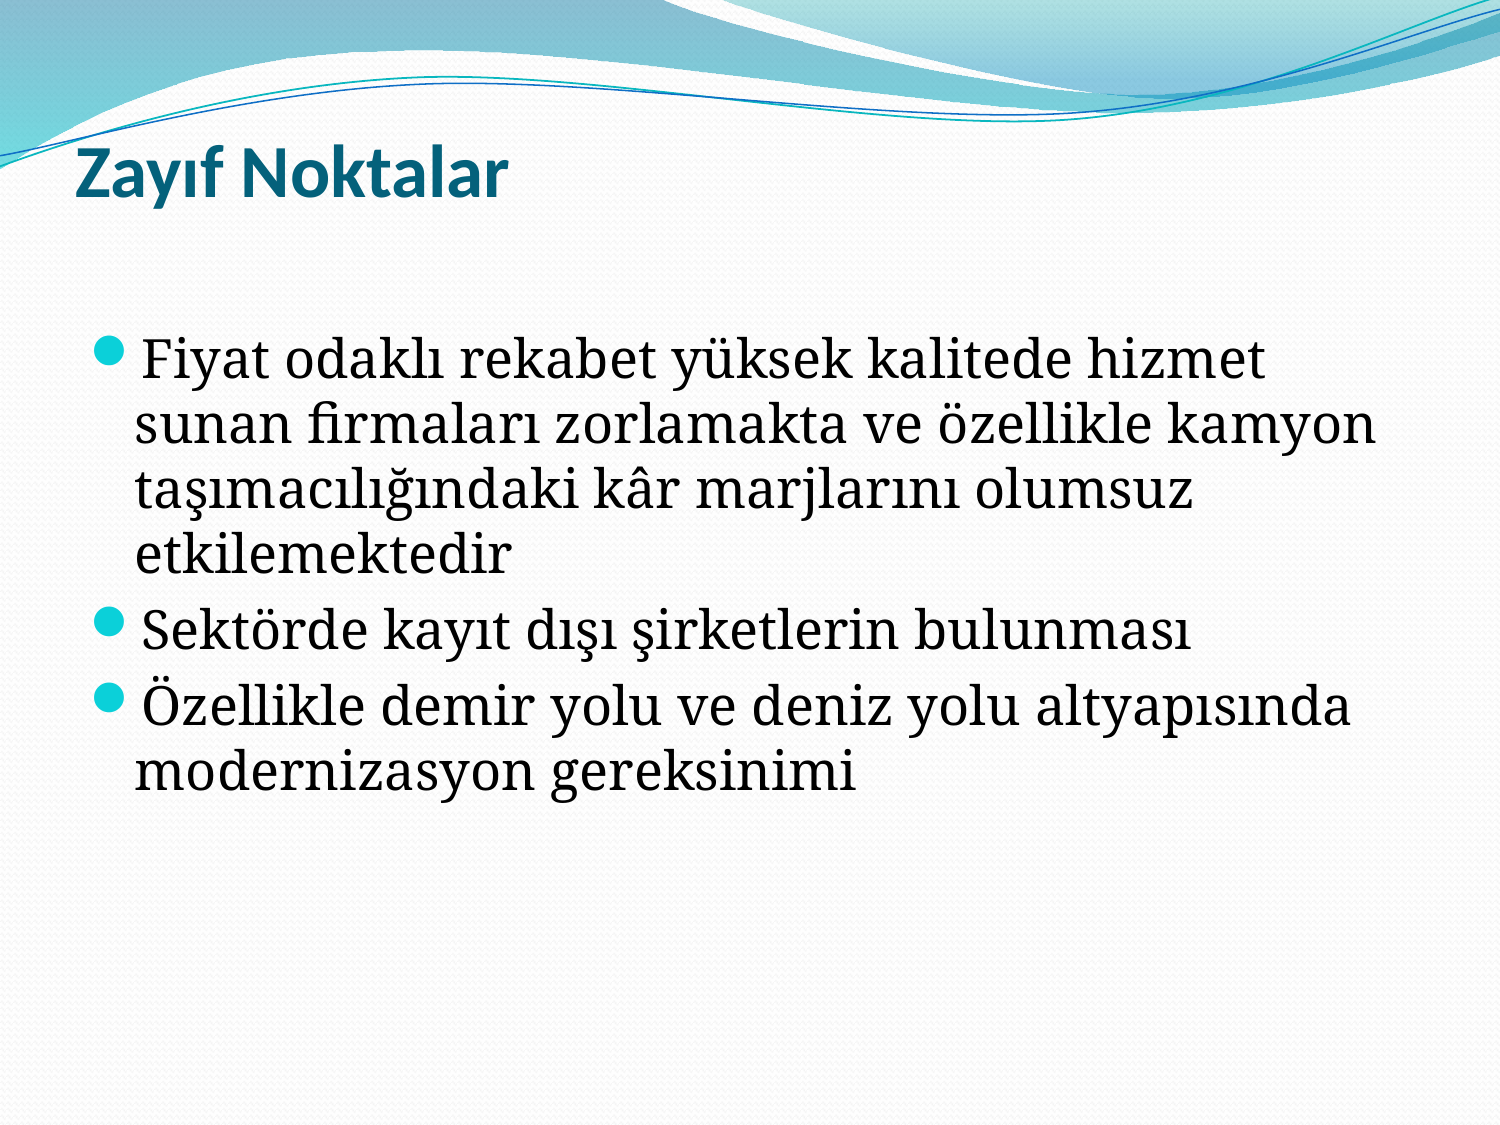

# Zayıf Noktalar
Fiyat odaklı rekabet yüksek kalitede hizmet sunan firmaları zorlamakta ve özellikle kamyon taşımacılığındaki kâr marjlarını olumsuz etkilemektedir
Sektörde kayıt dışı şirketlerin bulunması
Özellikle demir yolu ve deniz yolu altyapısında modernizasyon gereksinimi